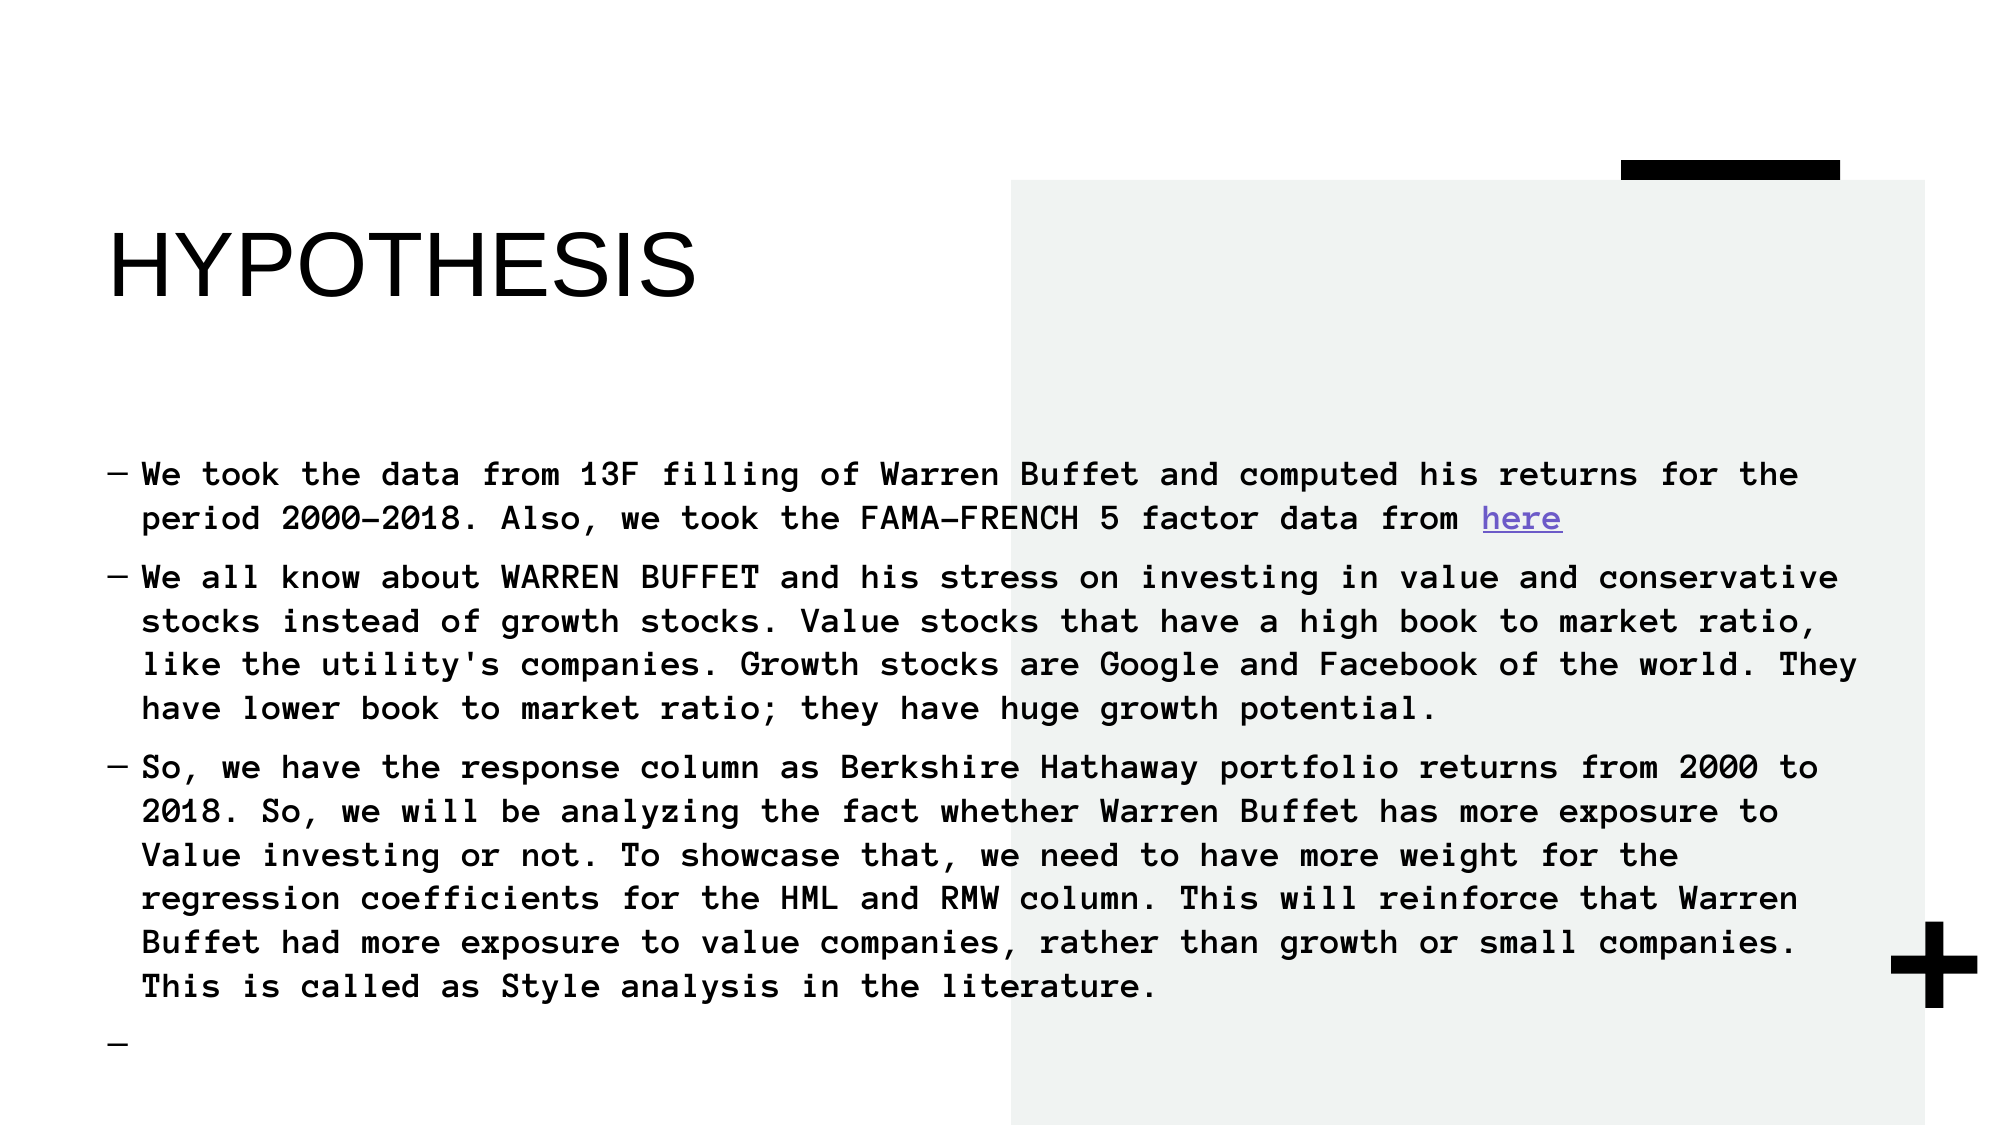

# HYPOTHESIS
We took the data from 13F filling of Warren Buffet and computed his returns for the period 2000-2018. Also, we took the FAMA-FRENCH 5 factor data from here
We all know about WARREN BUFFET and his stress on investing in value and conservative stocks instead of growth stocks. Value stocks that have a high book to market ratio, like the utility's companies. Growth stocks are Google and Facebook of the world. They have lower book to market ratio; they have huge growth potential.
So, we have the response column as Berkshire Hathaway portfolio returns from 2000 to 2018. So, we will be analyzing the fact whether Warren Buffet has more exposure to Value investing or not. To showcase that, we need to have more weight for the regression coefficients for the HML and RMW column. This will reinforce that Warren Buffet had more exposure to value companies, rather than growth or small companies. This is called as Style analysis in the literature.